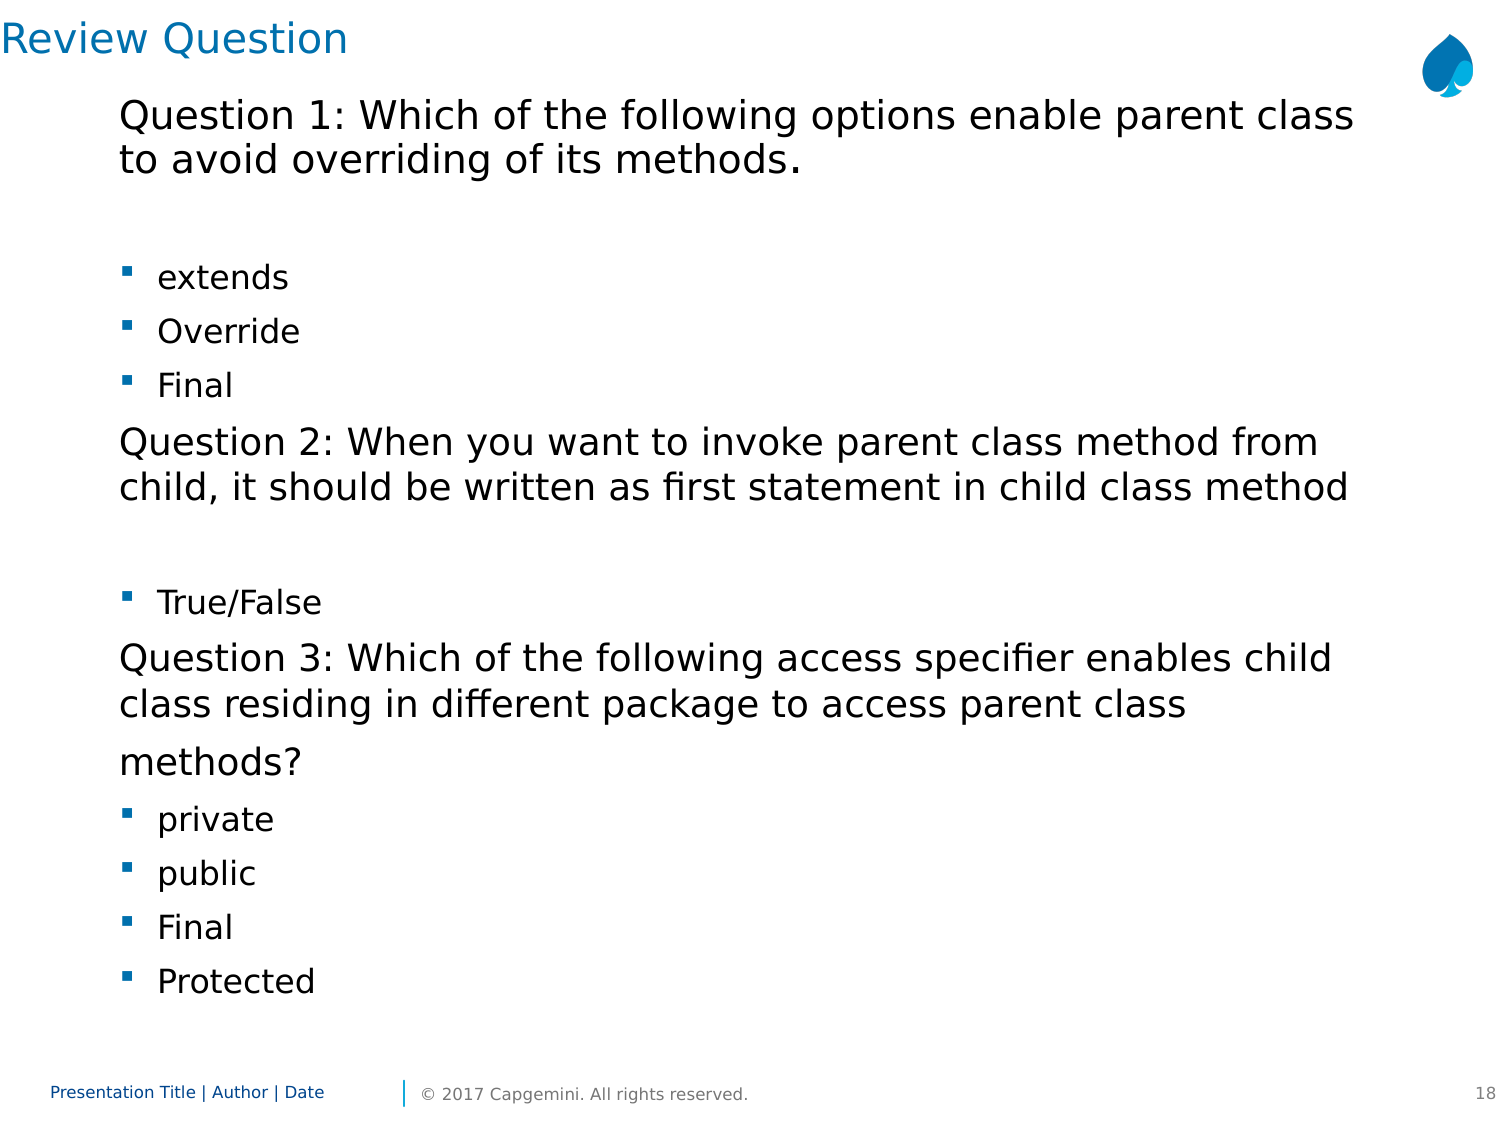

Review Question
Question 1: Which of the following options enable parent class to avoid overriding of its methods.

extends
Override
Final
Question 2: When you want to invoke parent class method from child, it should be written as first statement in child class method

True/False
Question 3: Which of the following access specifier enables child class residing in different package to access parent class
methods?
private
public
Final
Protected